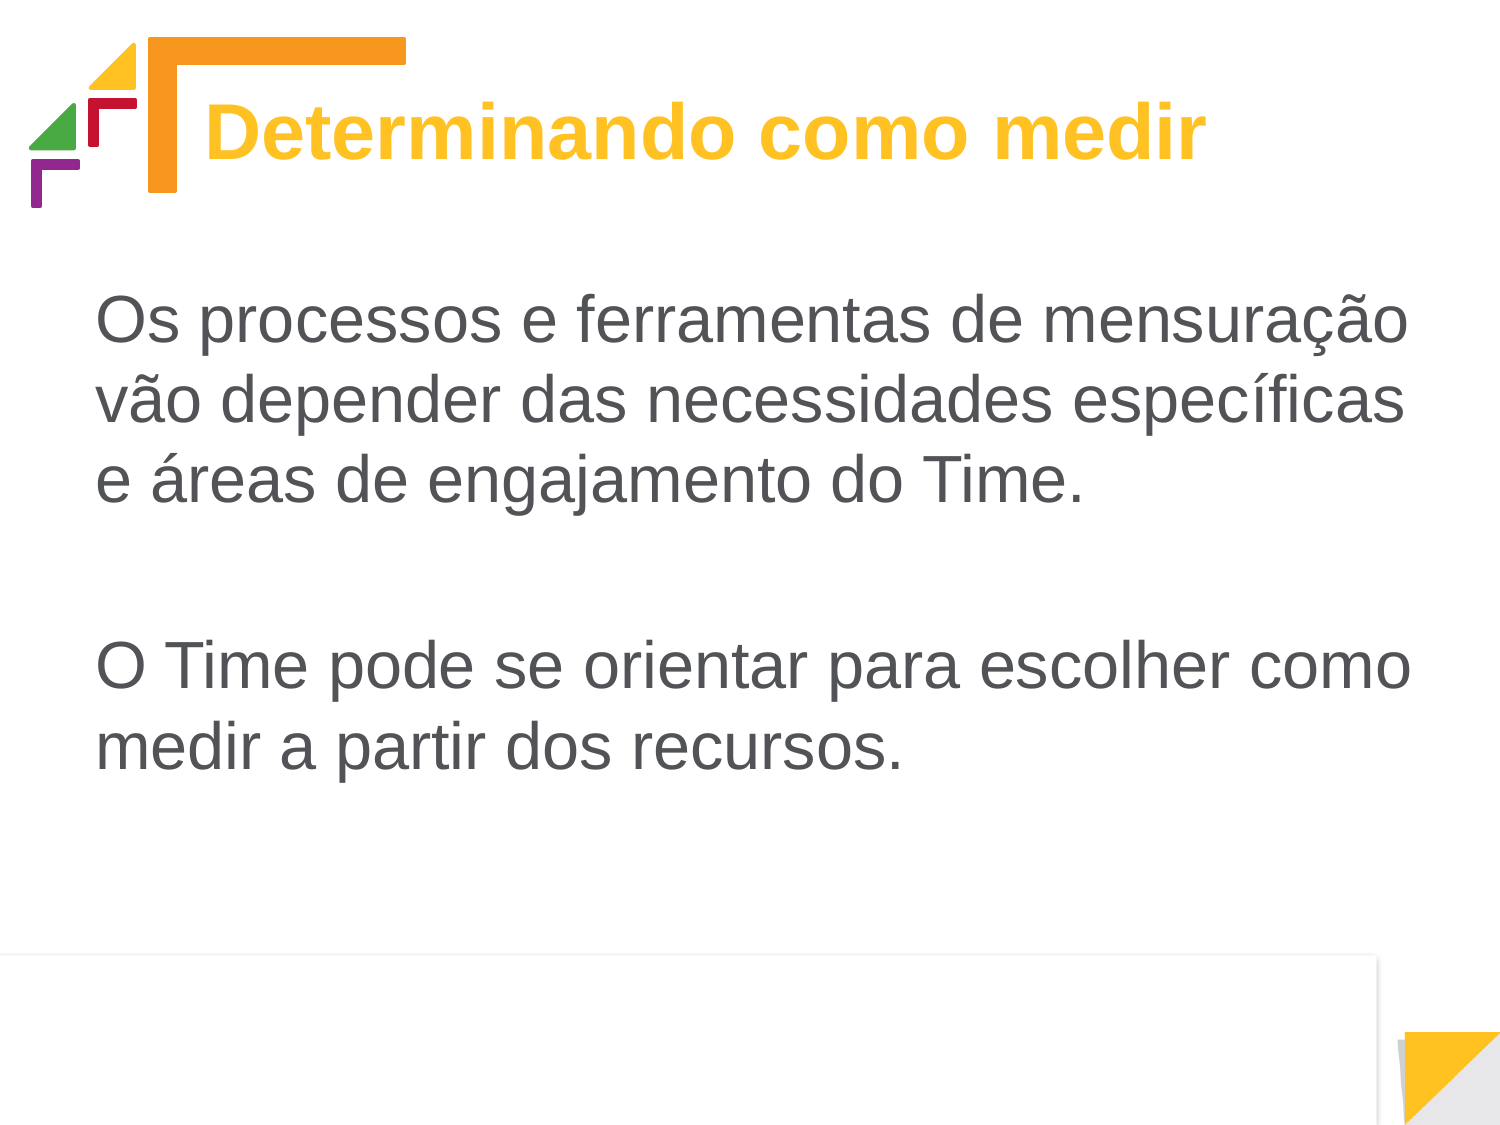

# Determinando como medir

Os processos e ferramentas de mensuração vão depender das necessidades específicas e áreas de engajamento do Time.

O Time pode se orientar para escolher como medir a partir dos recursos.